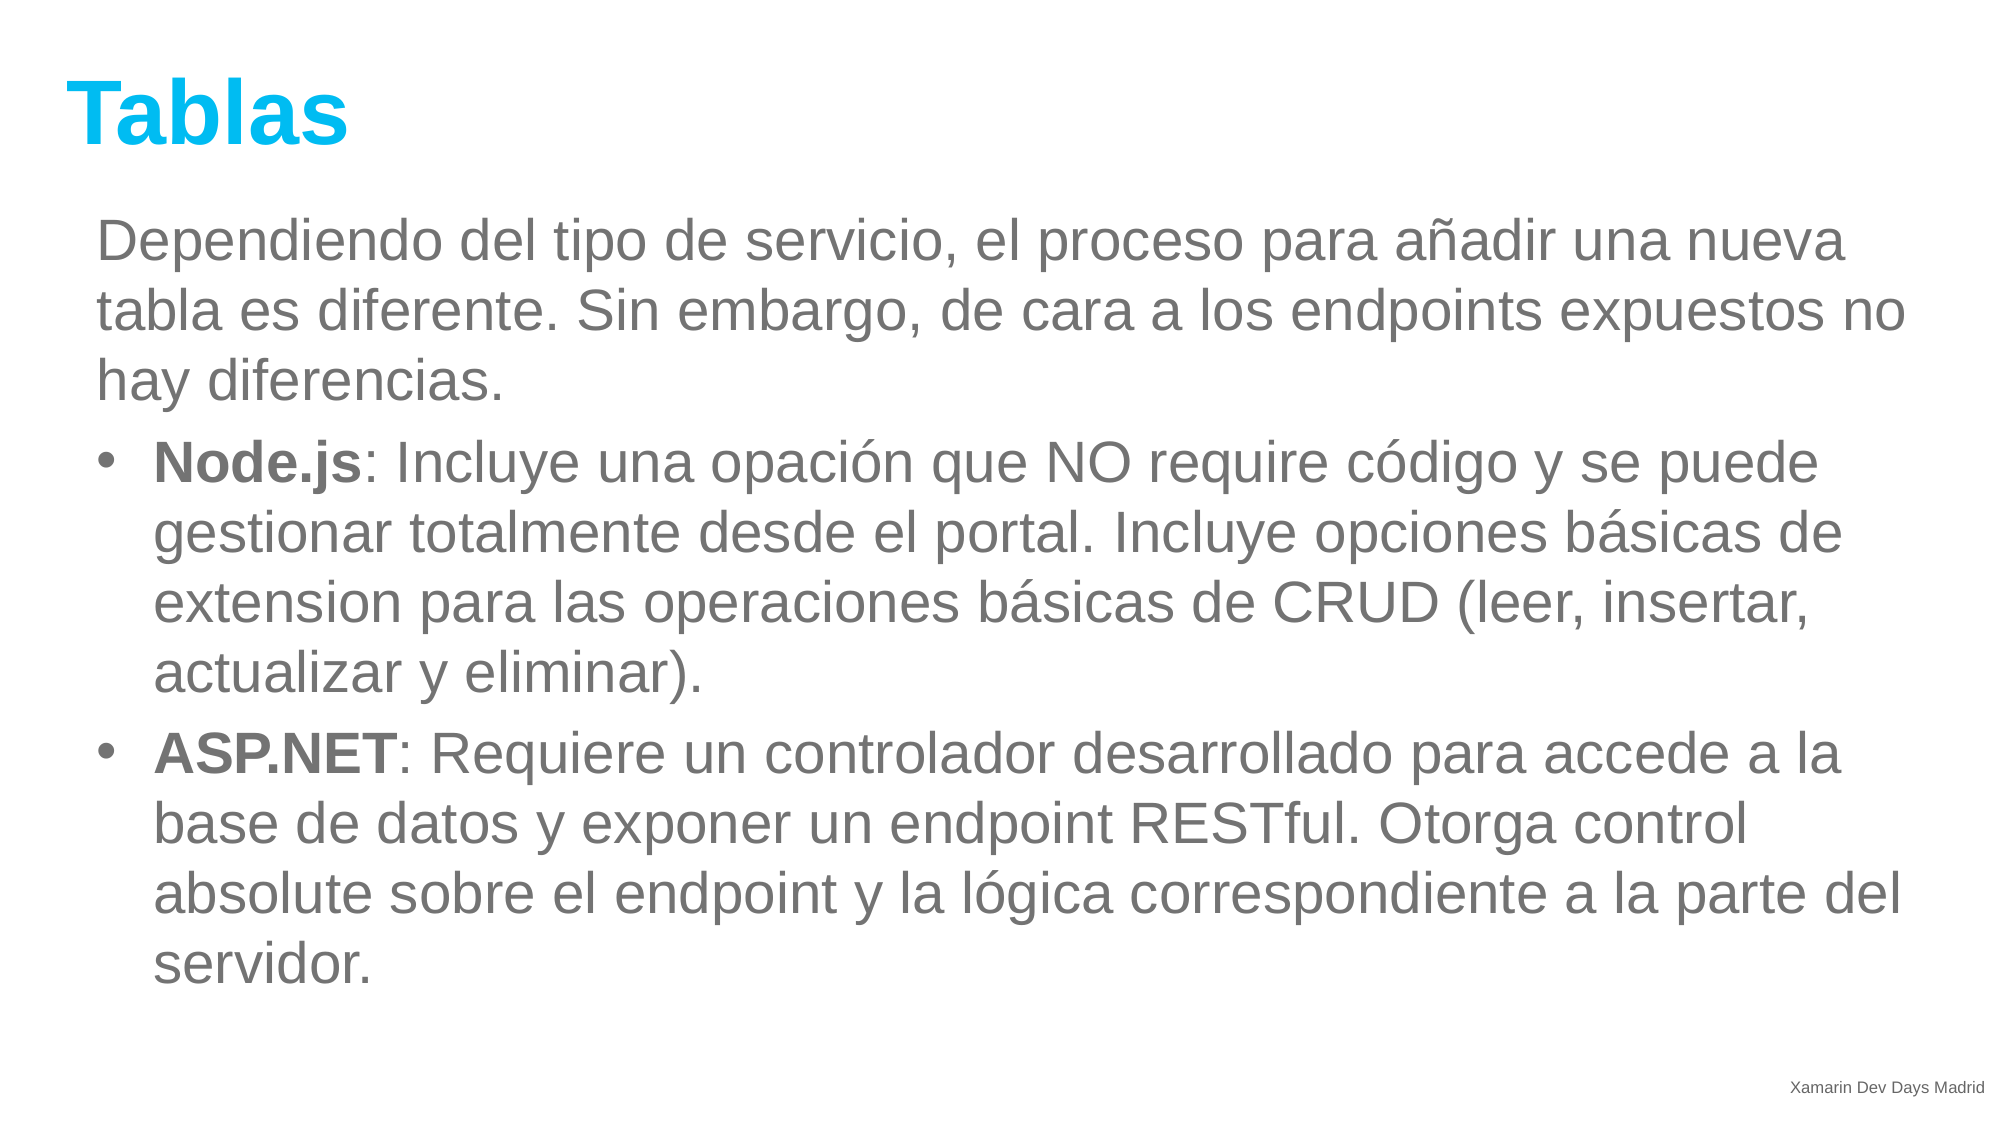

# Tablas
Dependiendo del tipo de servicio, el proceso para añadir una nueva tabla es diferente. Sin embargo, de cara a los endpoints expuestos no hay diferencias.
Node.js: Incluye una opación que NO require código y se puede gestionar totalmente desde el portal. Incluye opciones básicas de extension para las operaciones básicas de CRUD (leer, insertar, actualizar y eliminar).
ASP.NET: Requiere un controlador desarrollado para accede a la base de datos y exponer un endpoint RESTful. Otorga control absolute sobre el endpoint y la lógica correspondiente a la parte del servidor.